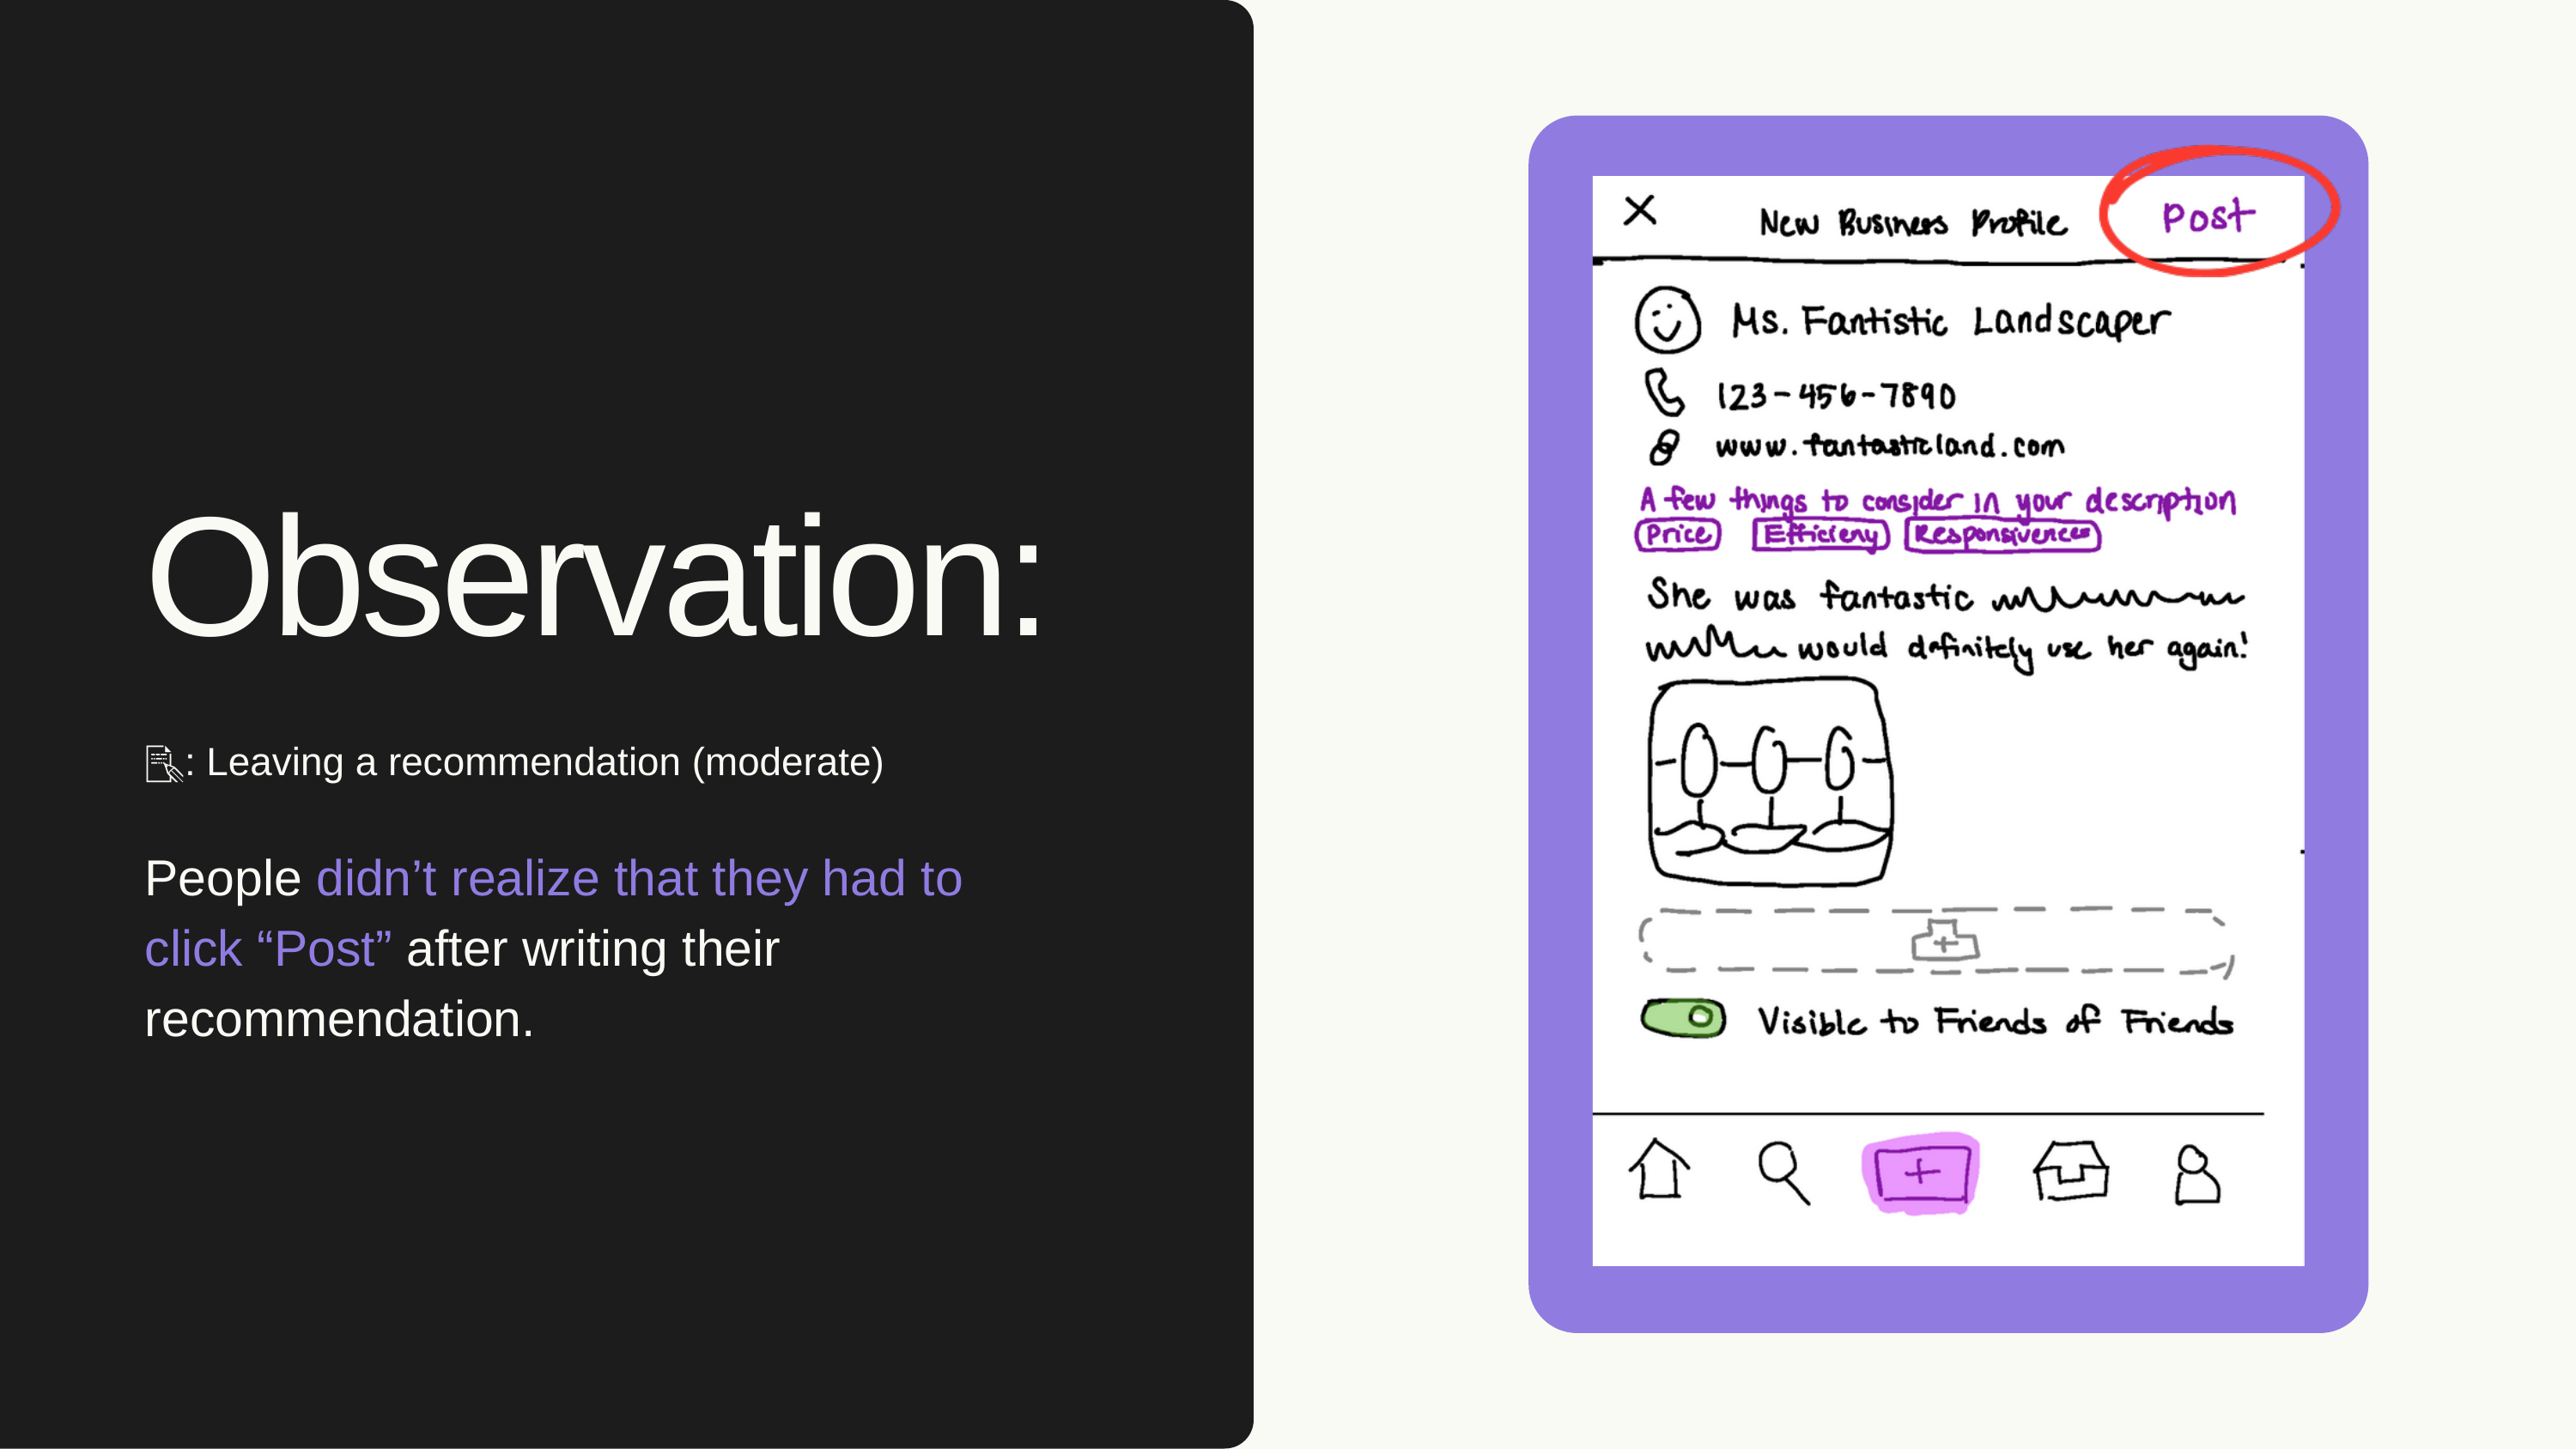

Observation:
📝: Leaving a recommendation (moderate)
People didn’t realize that they had to click “Post” after writing their recommendation.